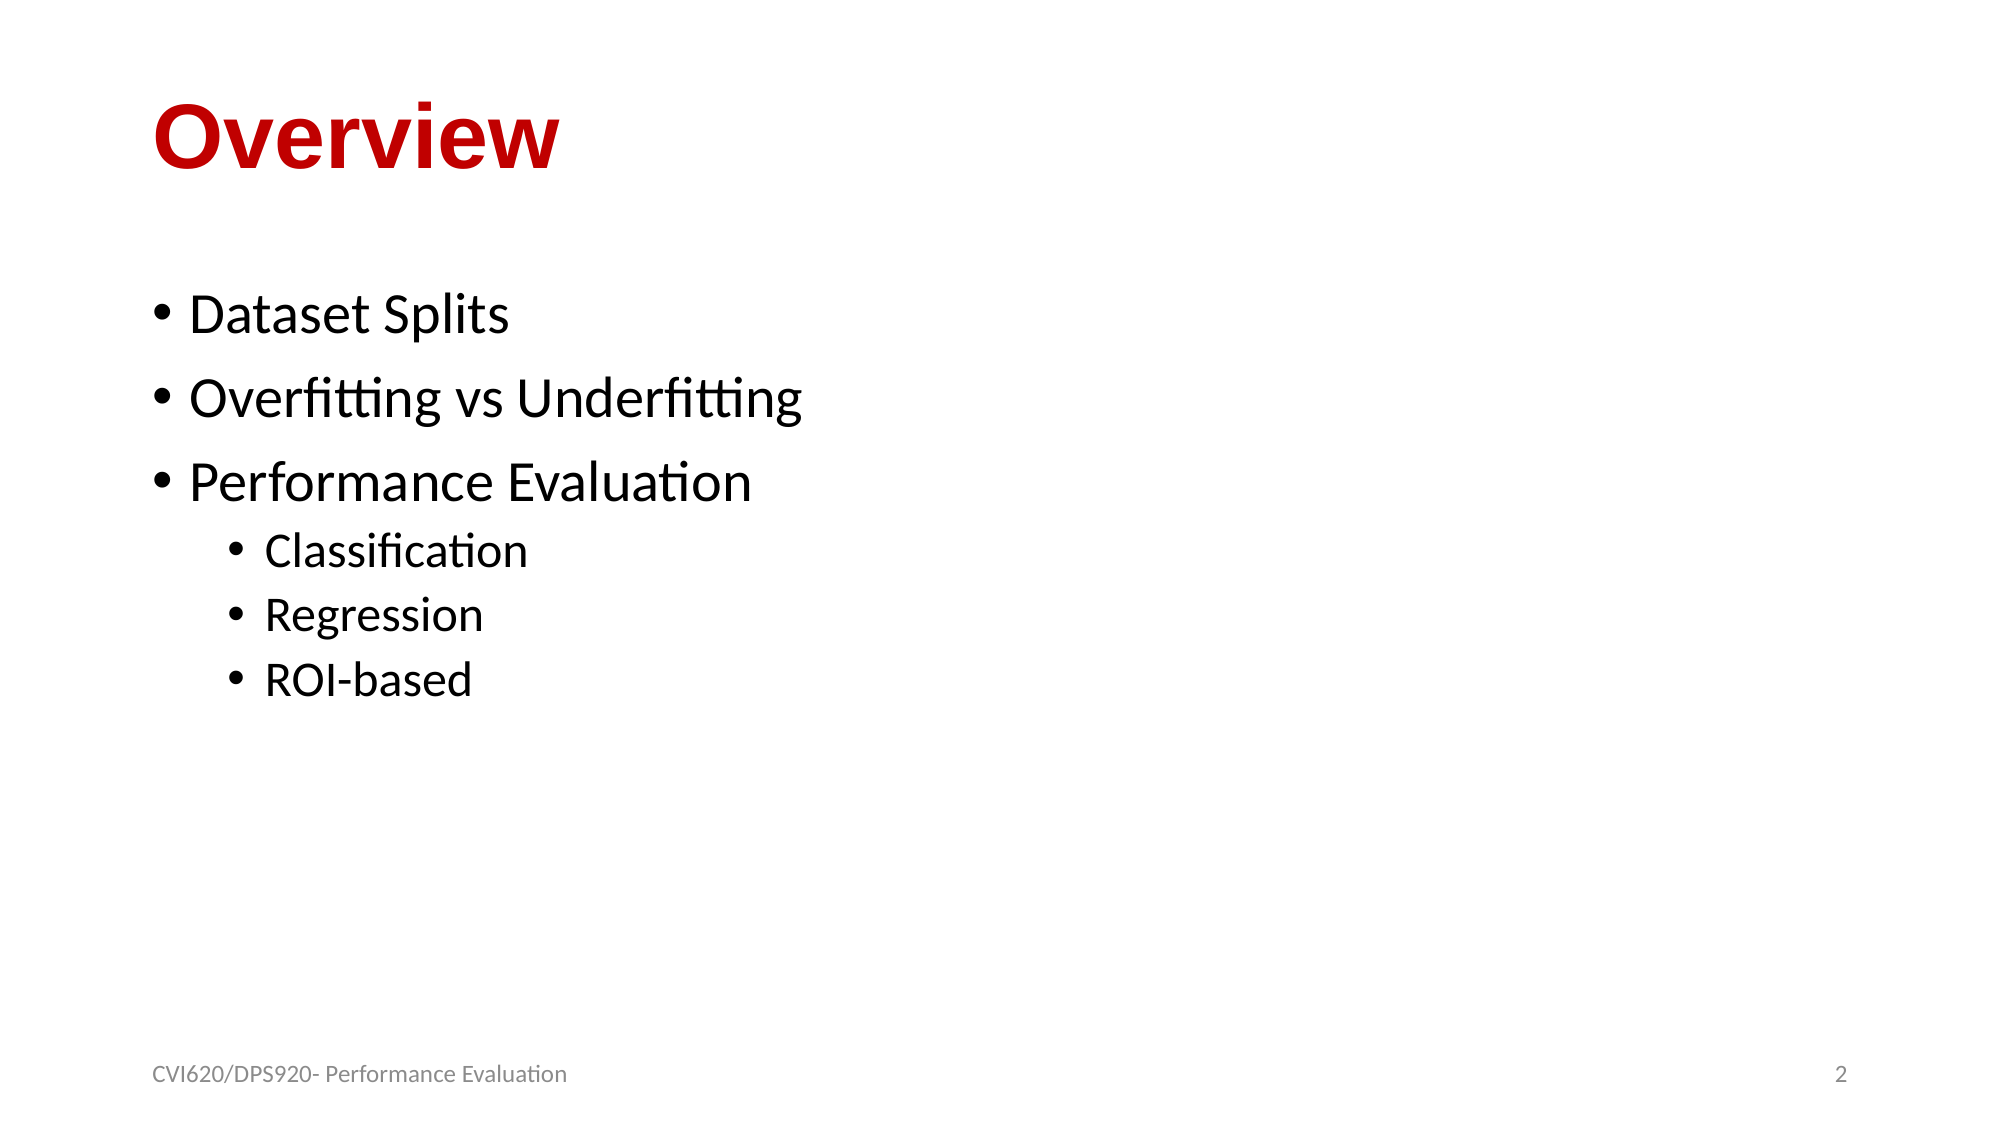

# Overview
Dataset Splits
Overfitting vs Underfitting
Performance Evaluation
Classification
Regression
ROI-based

CVI620/DPS920- Performance Evaluation
2